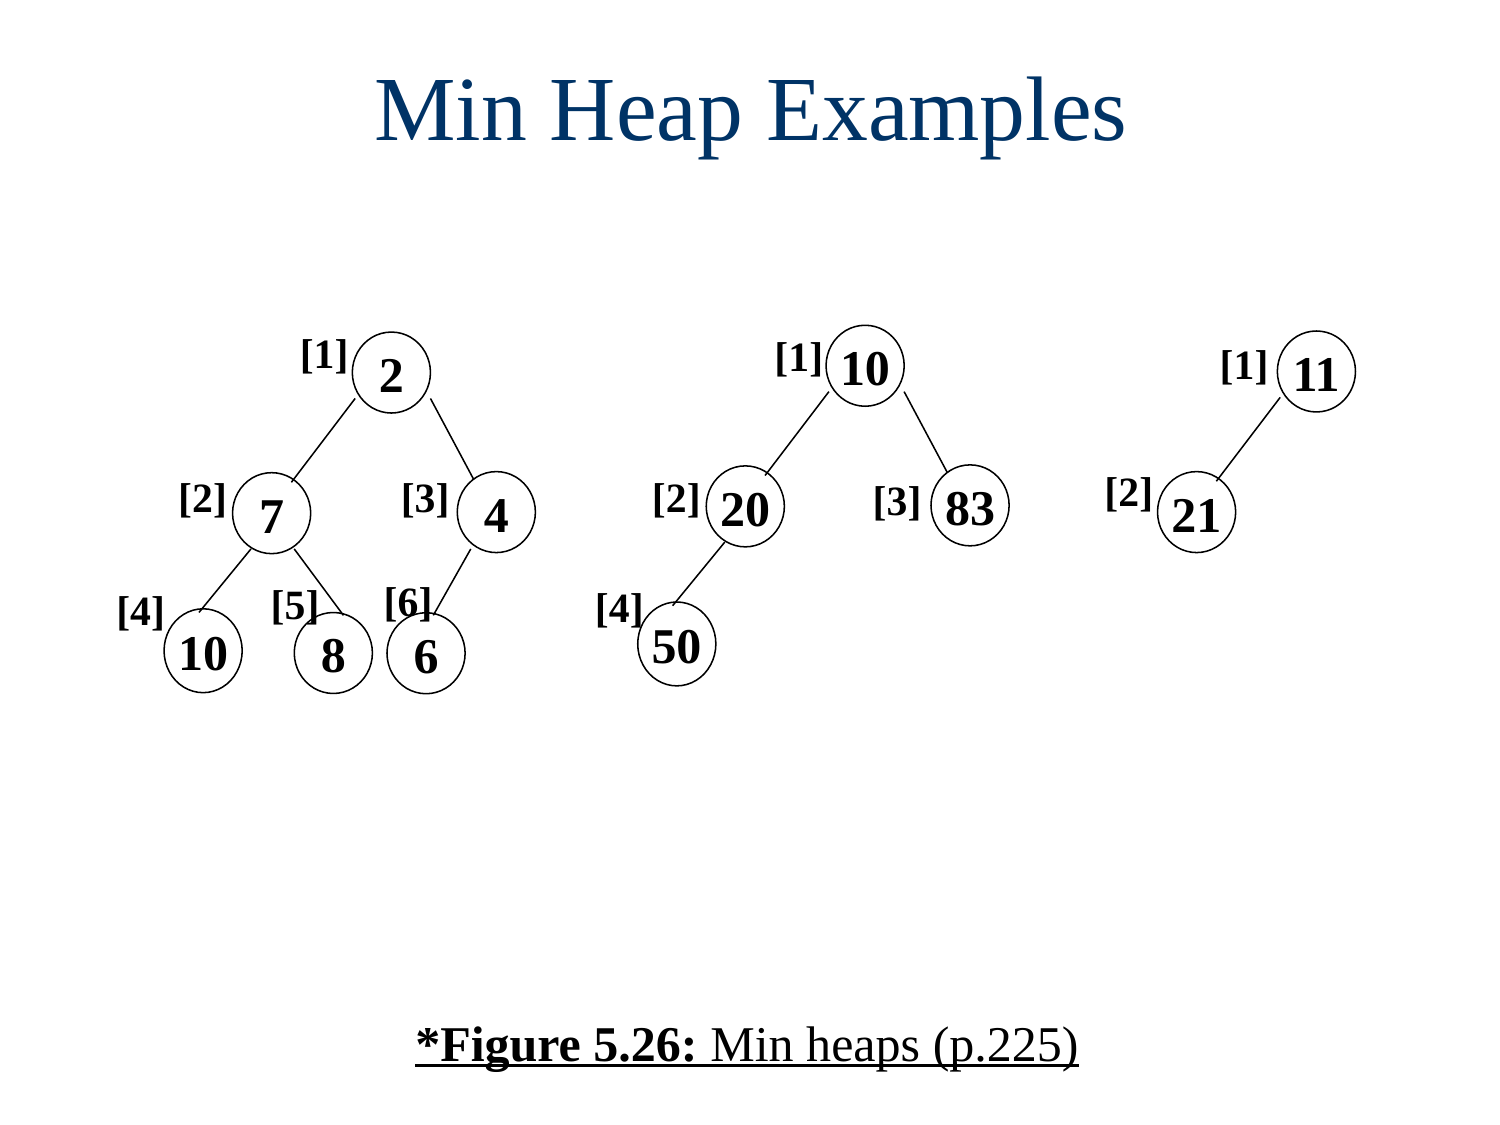

Min Heap Examples
[1]
[1]
10
   [1]
11
2

[2]
[2]
[3]
 [2]
83
20
[3]
4
21
7

[6]
[5]
[4]
50
10
8
6
 [4]
*Figure 5.26: Min heaps (p.225)